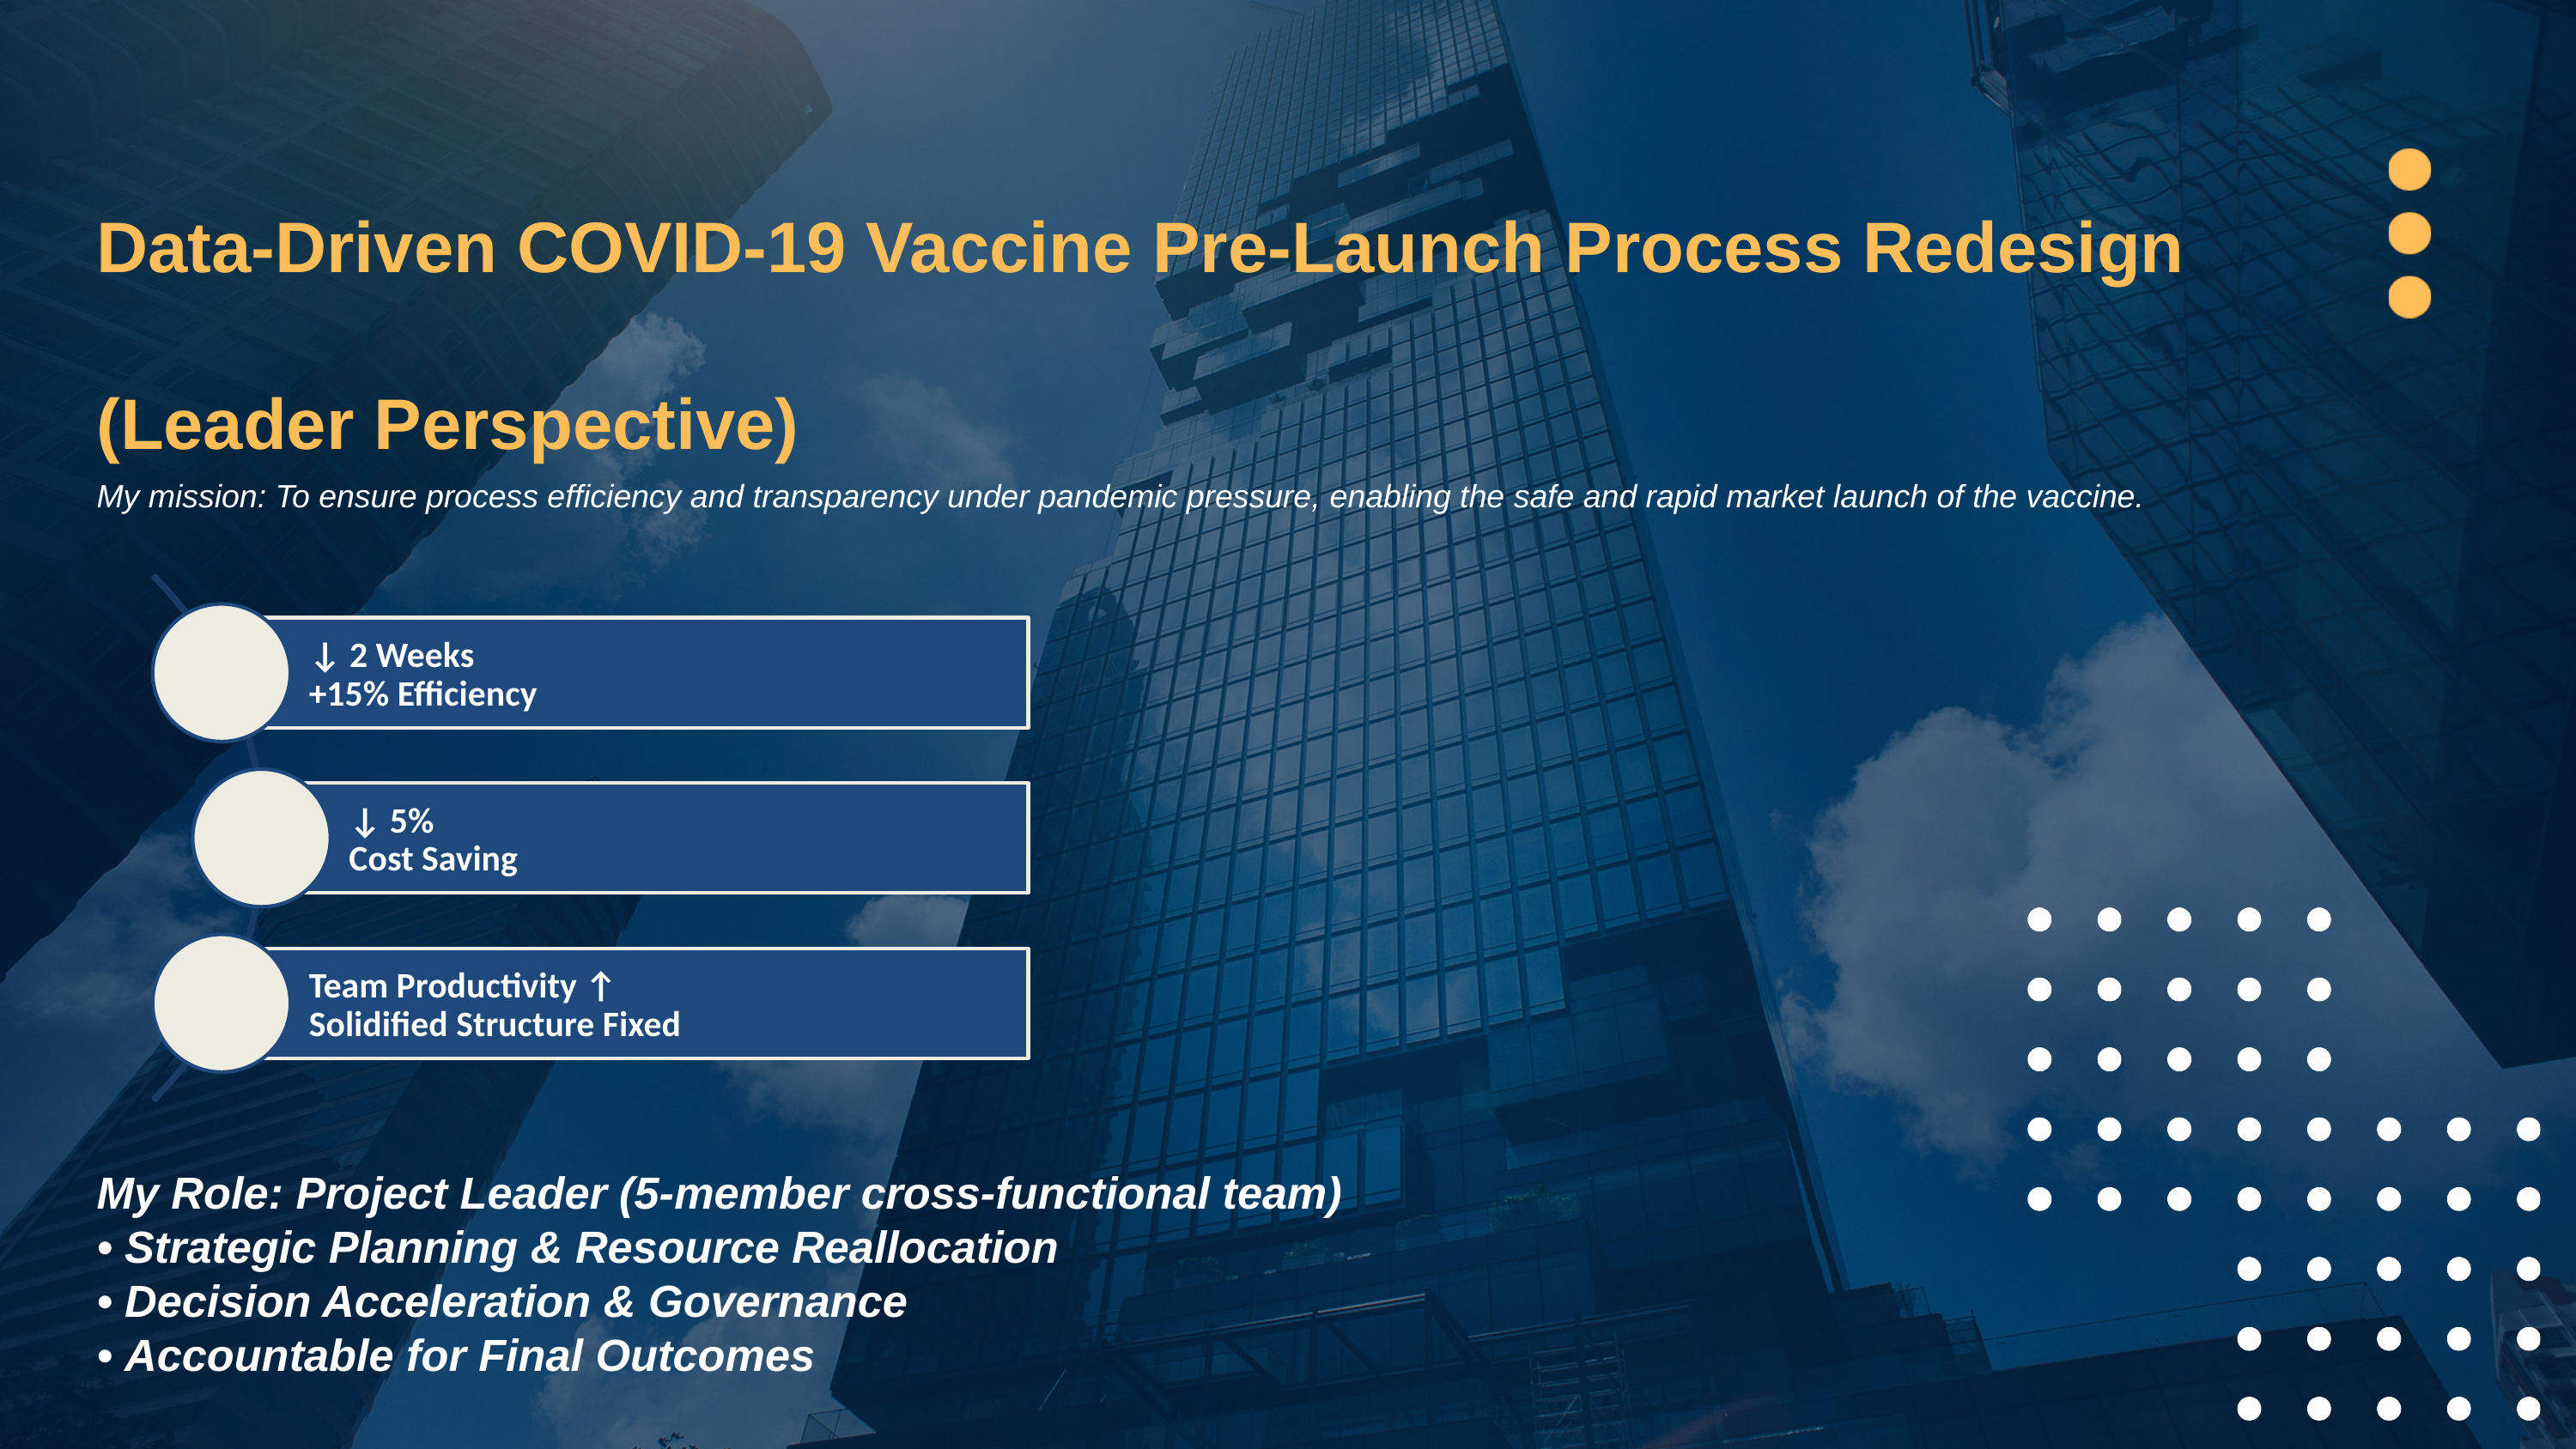

Data-Driven COVID-19 Vaccine Pre-Launch Process Redesign
(Leader Perspective)

My mission: To ensure process efficiency and transparency under pandemic pressure, enabling the safe and rapid market launch of the vaccine.

↓ 2 Weeks
+15% Efficiency
↓ 5%
Cost Saving
Team Productivity ↑
Solidified Structure Fixed

My Role: Project Leader (5-member cross-functional team)
• Strategic Planning & Resource Reallocation
• Decision Acceleration & Governance
• Accountable for Final Outcomes